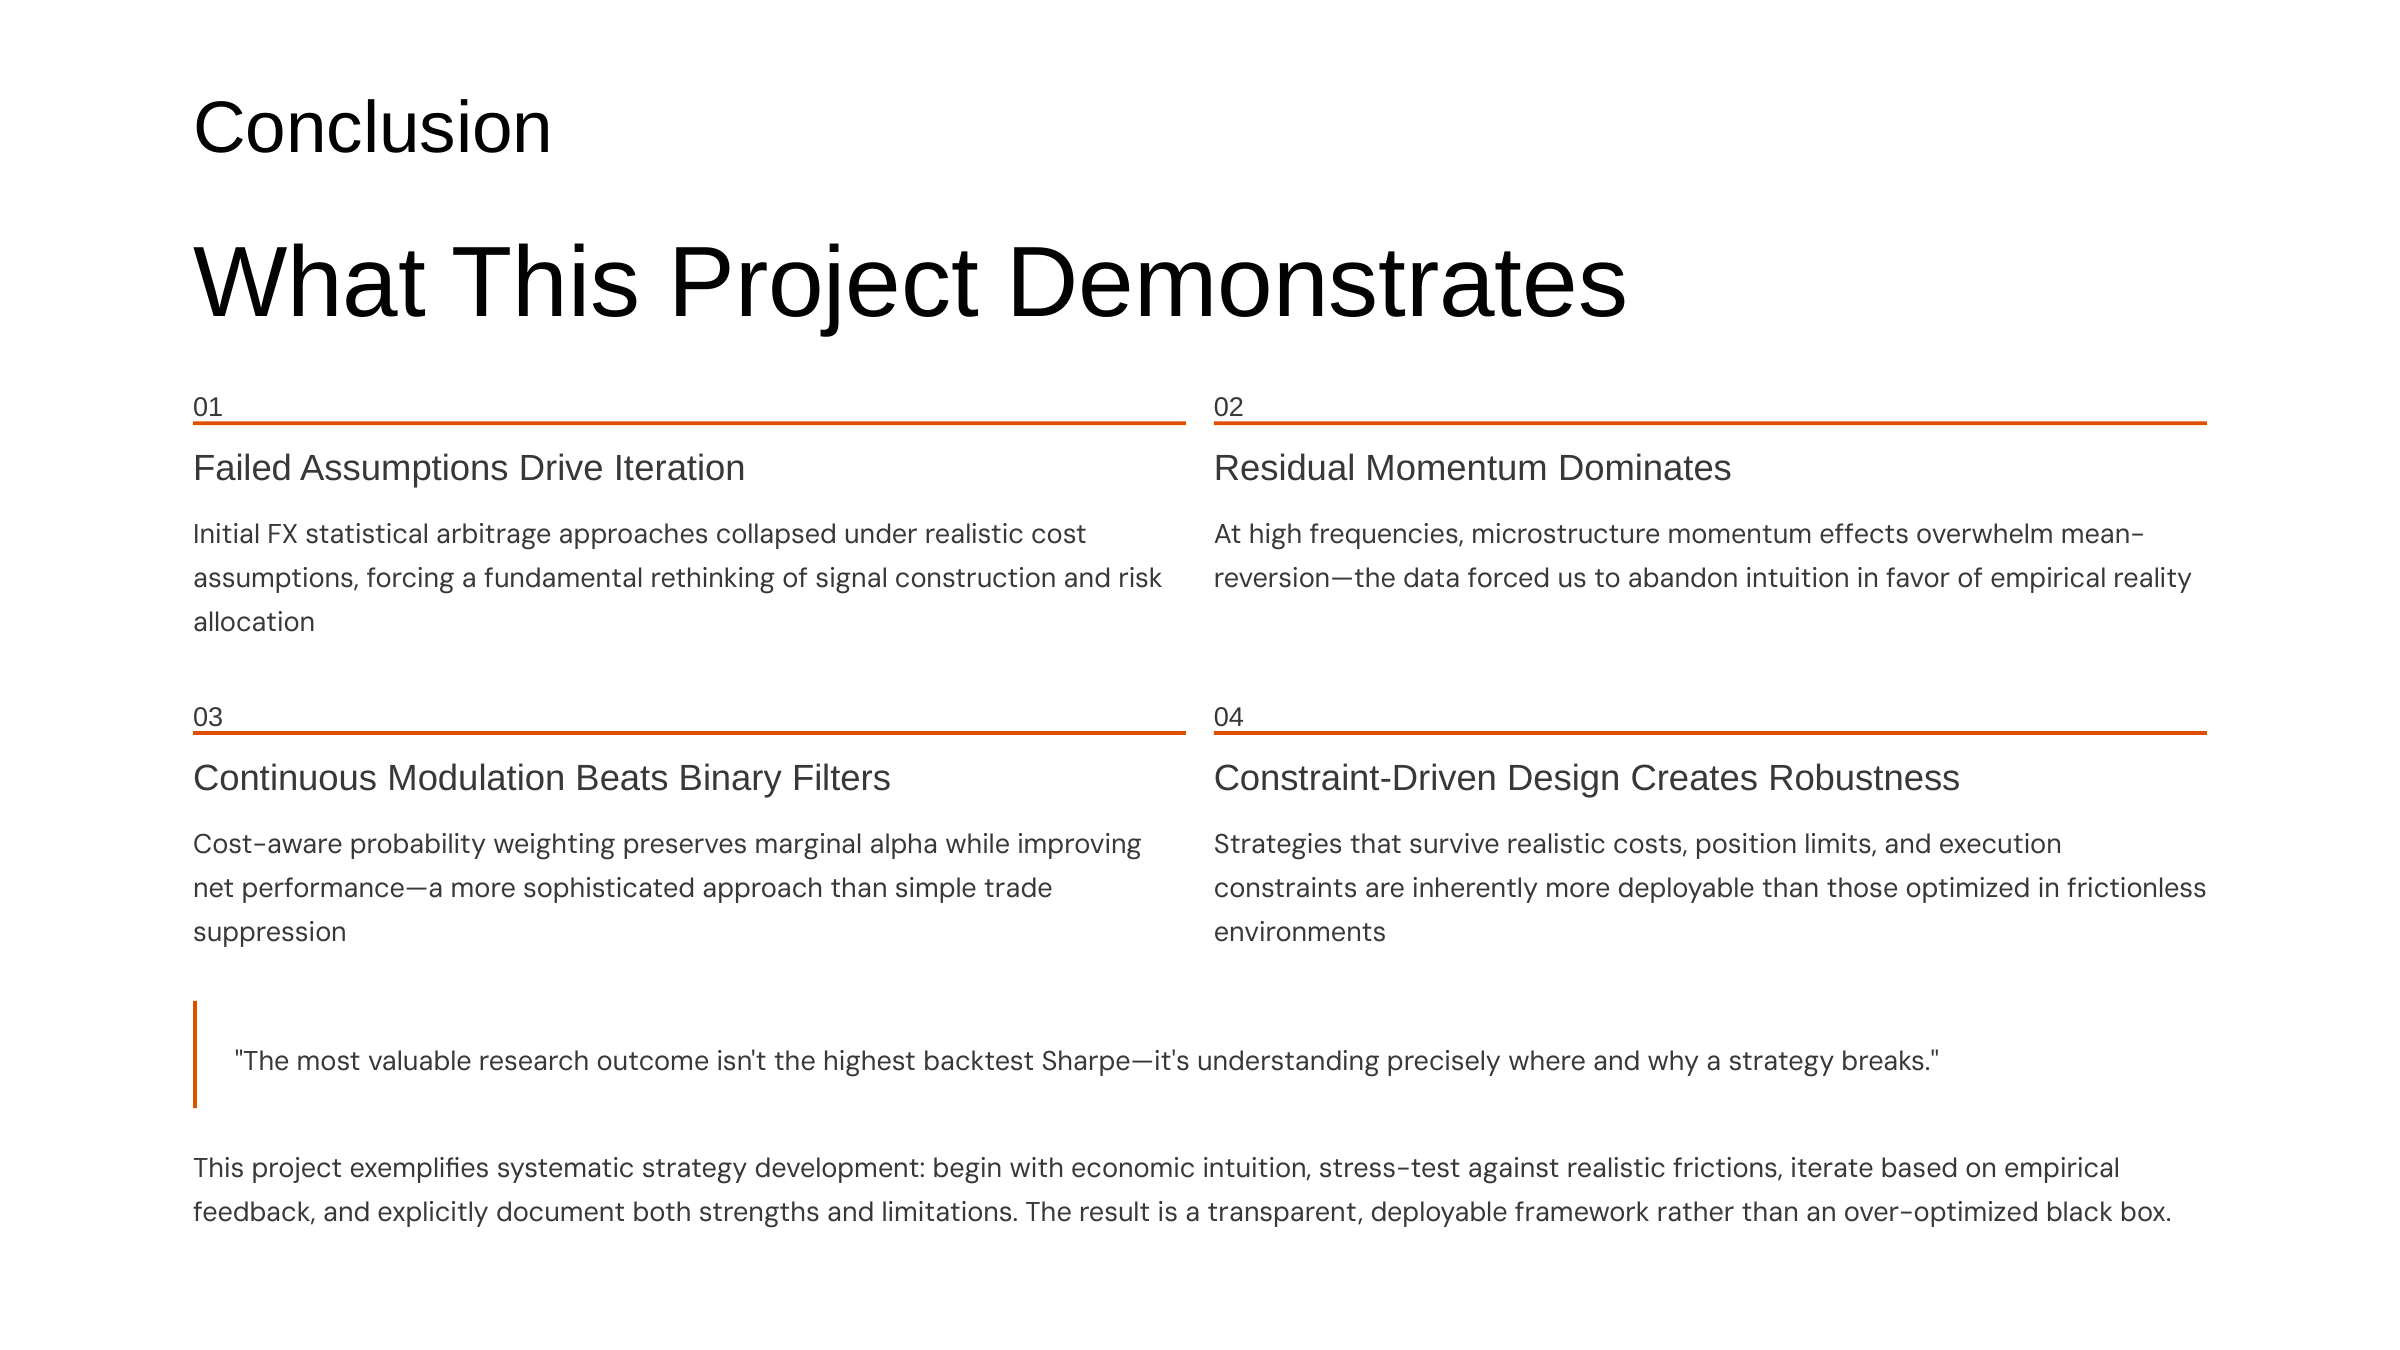

Conclusion
What This Project Demonstrates
01
02

Failed Assumptions Drive Iteration
Residual Momentum Dominates
Initial FX statistical arbitrage approaches collapsed under realistic cost assumptions, forcing a fundamental rethinking of signal construction and risk allocation
At high frequencies, microstructure momentum effects overwhelm mean-reversion—the data forced us to abandon intuition in favor of empirical reality
03
04

Continuous Modulation Beats Binary Filters
Constraint-Driven Design Creates Robustness
Cost-aware probability weighting preserves marginal alpha while improving net performance—a more sophisticated approach than simple trade suppression
Strategies that survive realistic costs, position limits, and execution constraints are inherently more deployable than those optimized in frictionless environments

"The most valuable research outcome isn't the highest backtest Sharpe—it's understanding precisely where and why a strategy breaks."
This project exemplifies systematic strategy development: begin with economic intuition, stress-test against realistic frictions, iterate based on empirical feedback, and explicitly document both strengths and limitations. The result is a transparent, deployable framework rather than an over-optimized black box.